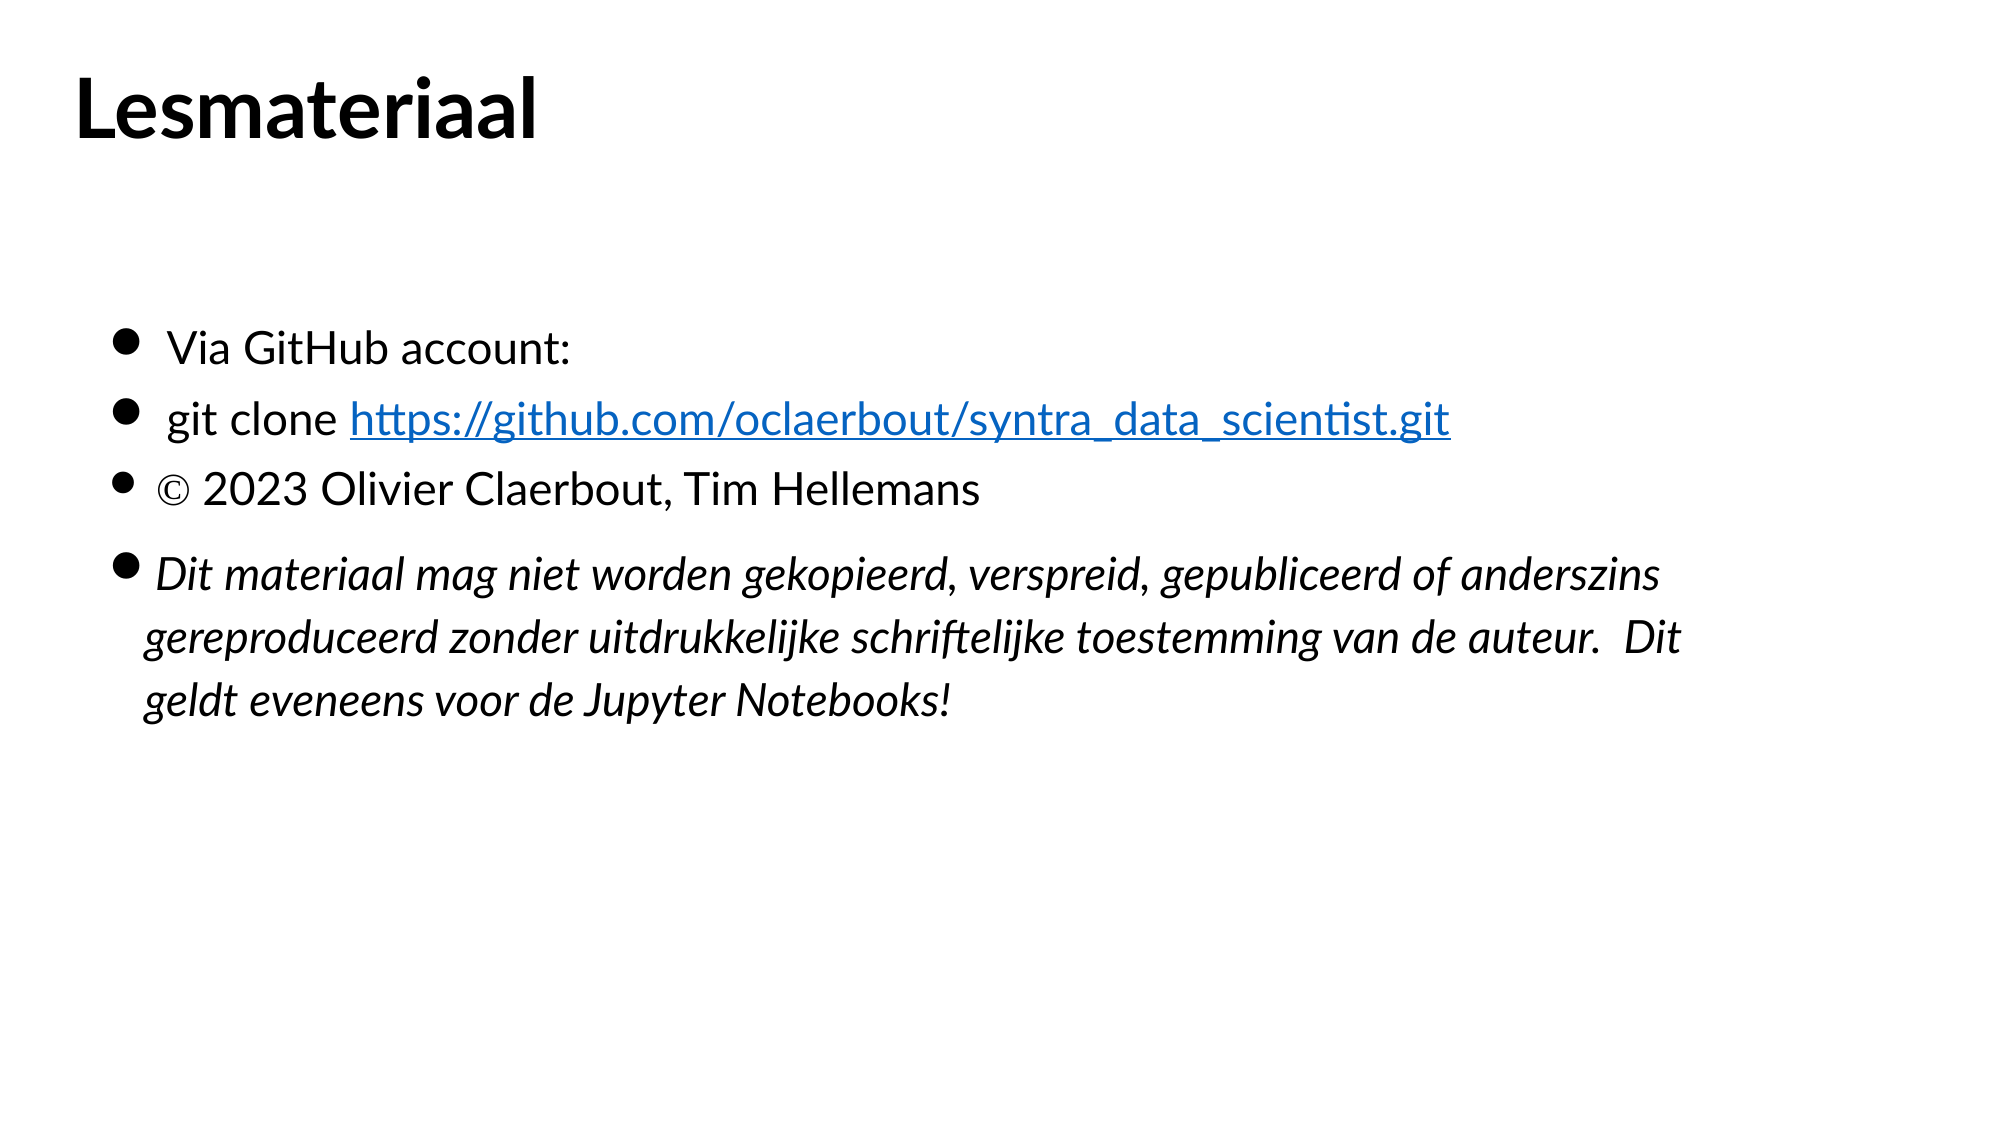

Lesmateriaal

 Via GitHub account:
 git clone https://github.com/oclaerbout/syntra_data_scientist.git
 © 2023 Olivier Claerbout, Tim Hellemans
Dit materiaal mag niet worden gekopieerd, verspreid, gepubliceerd of anderszins gereproduceerd zonder uitdrukkelijke schriftelijke toestemming van de auteur.  Dit geldt eveneens voor de Jupyter Notebooks!